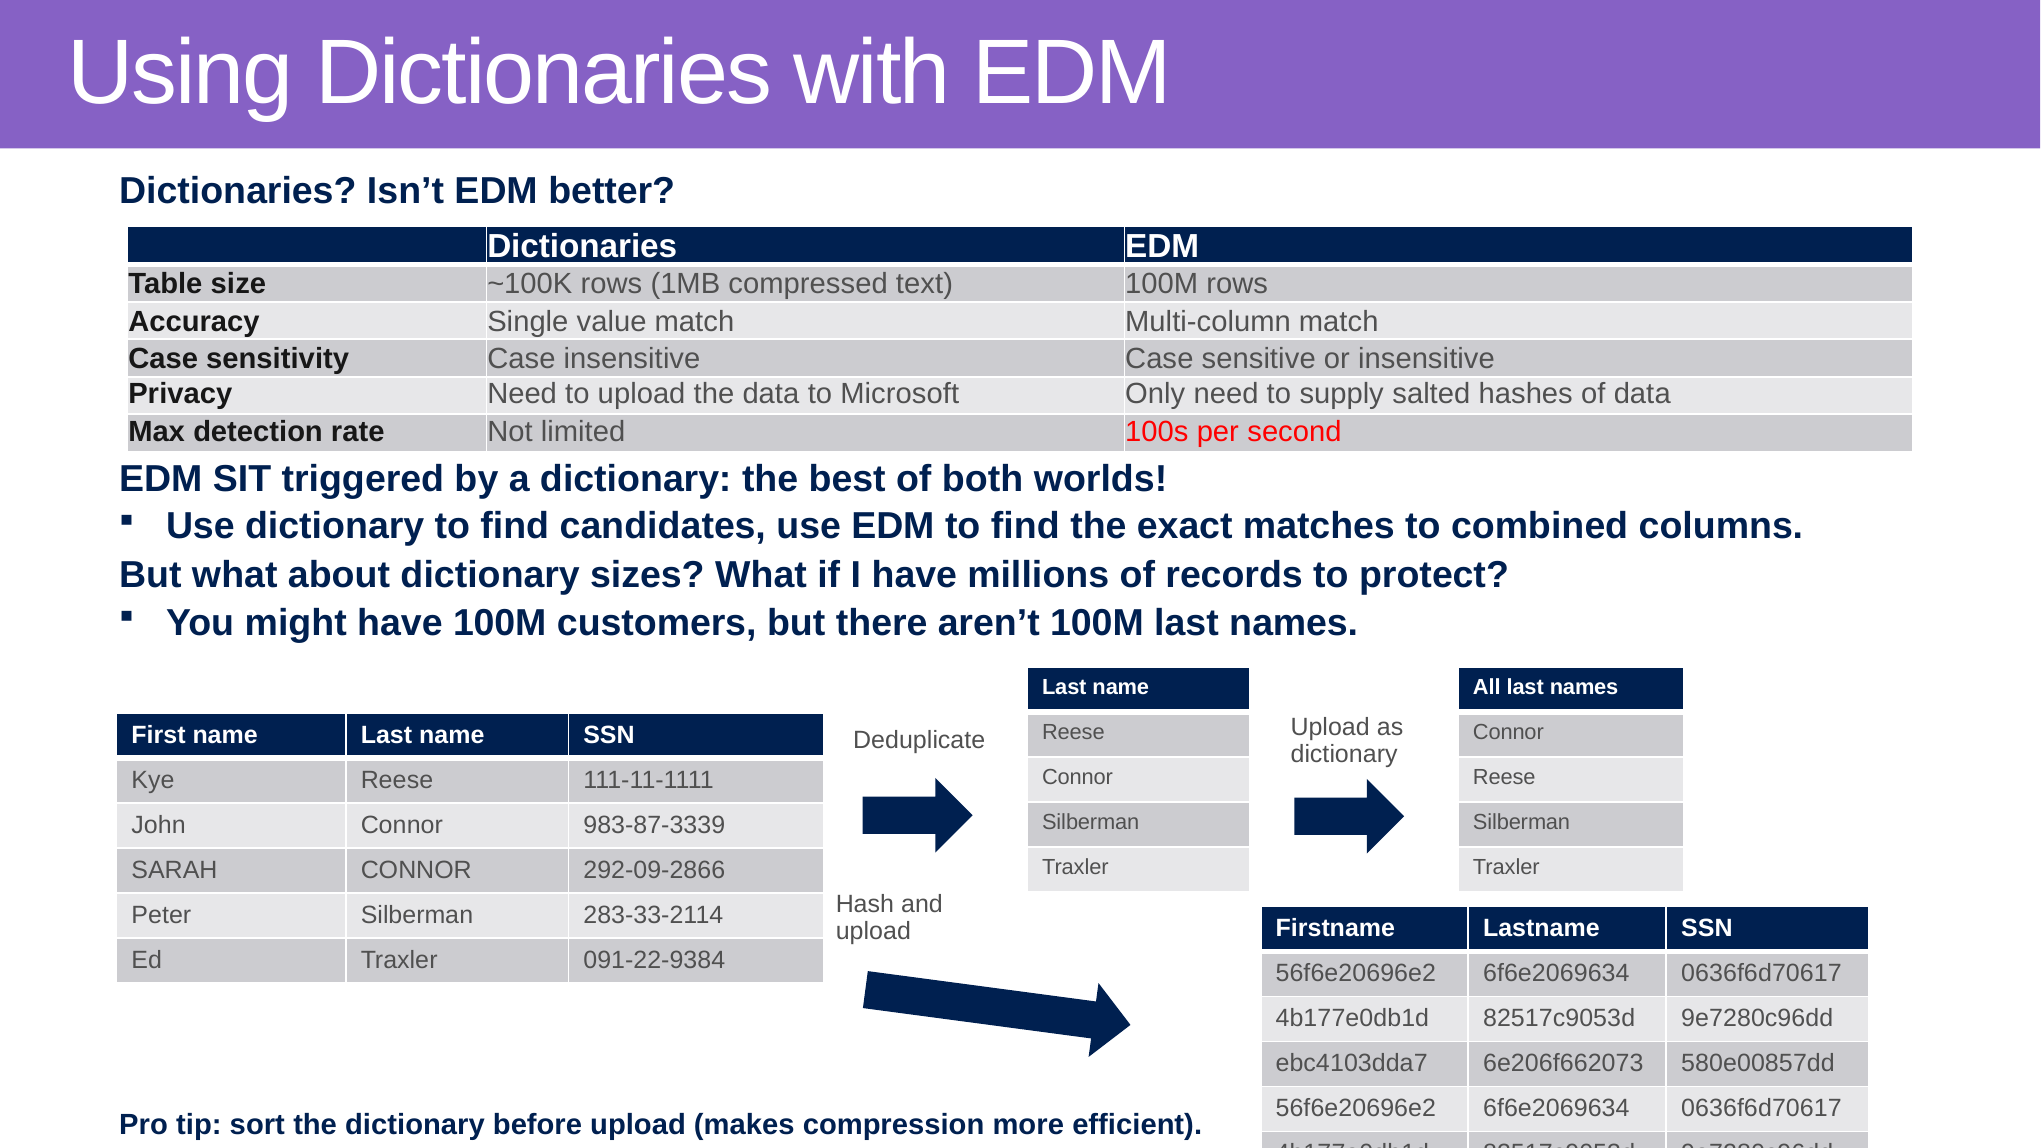

# Using Dictionaries with EDM
Dictionaries? Isn’t EDM better?

EDM SIT triggered by a dictionary: the best of both worlds!
Use dictionary to find candidates, use EDM to find the exact matches to combined columns.
But what about dictionary sizes? What if I have millions of records to protect?
You might have 100M customers, but there aren’t 100M last names.

Pro tip: sort the dictionary before upload (makes compression more efficient).
Bonus tip: You might also want to include additional conditions in the dictionary-based SIT.
|  | Dictionaries | EDM |
| --- | --- | --- |
| Table size | ~100K rows (1MB compressed text) | 100M rows |
| Accuracy | Single value match | Multi-column match |
| Case sensitivity | Case insensitive | Case sensitive or insensitive |
| Privacy | Need to upload the data to Microsoft | Only need to supply salted hashes of data |
| Max detection rate | Not limited | 100s per second |
| Last name |
| --- |
| Reese |
| Connor |
| Silberman |
| Traxler |
| All last names |
| --- |
| Connor |
| Reese |
| Silberman |
| Traxler |
Upload as dictionary
| First name | Last name | SSN |
| --- | --- | --- |
| Kye | Reese | 111-11-1111 |
| John | Connor | 983-87-3339 |
| SARAH | CONNOR | 292-09-2866 |
| Peter | Silberman | 283-33-2114 |
| Ed | Traxler | 091-22-9384 |
Deduplicate

Hash and upload
| Firstname | Lastname | SSN |
| --- | --- | --- |
| 56f6e20696e2 | 6f6e2069634 | 0636f6d70617 |
| 4b177e0db1d | 82517c9053d | 9e7280c96dd |
| ebc4103dda7 | 6e206f662073 | 580e00857dd |
| 56f6e20696e2 | 6f6e2069634 | 0636f6d70617 |
| 4b177e0db1d | 82517c9053d | 9e7280c96dd |